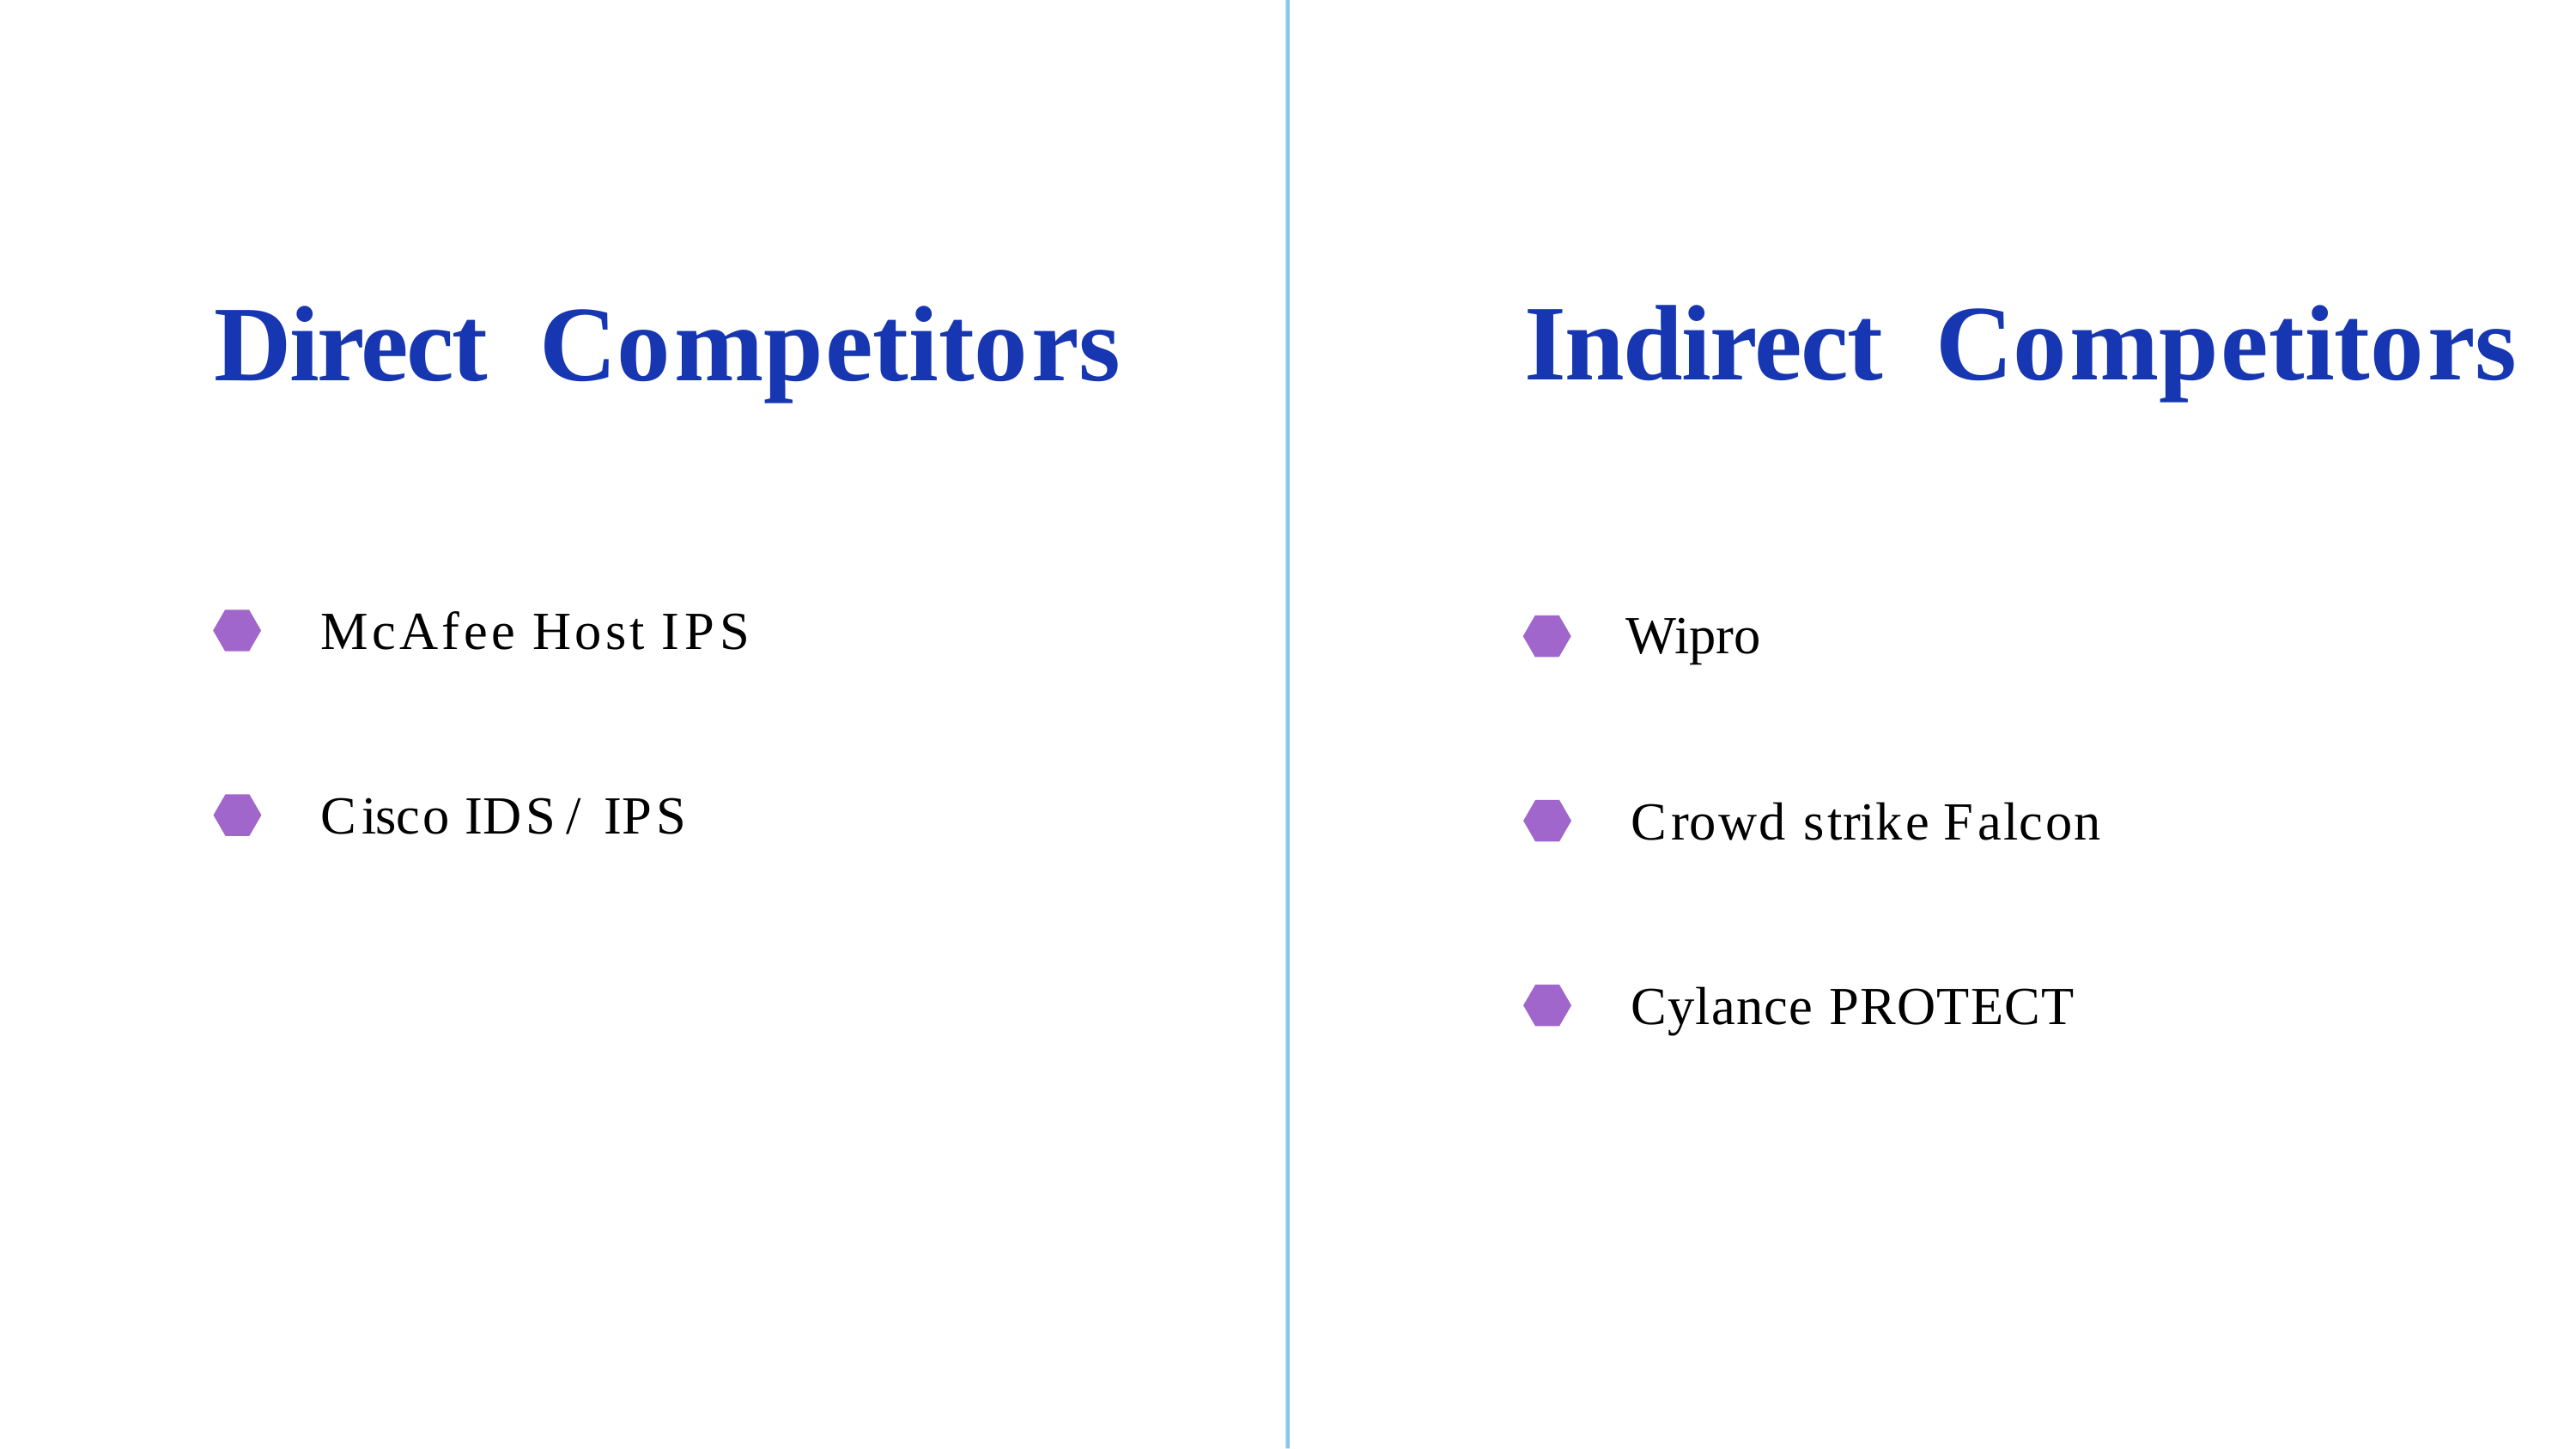

# Direct  Competitors
Indirect  Competitors
Wipro

Crowd strike Falcon

Cylance PROTECT

McAfee Host IPS

Cisco IDS/   IPS